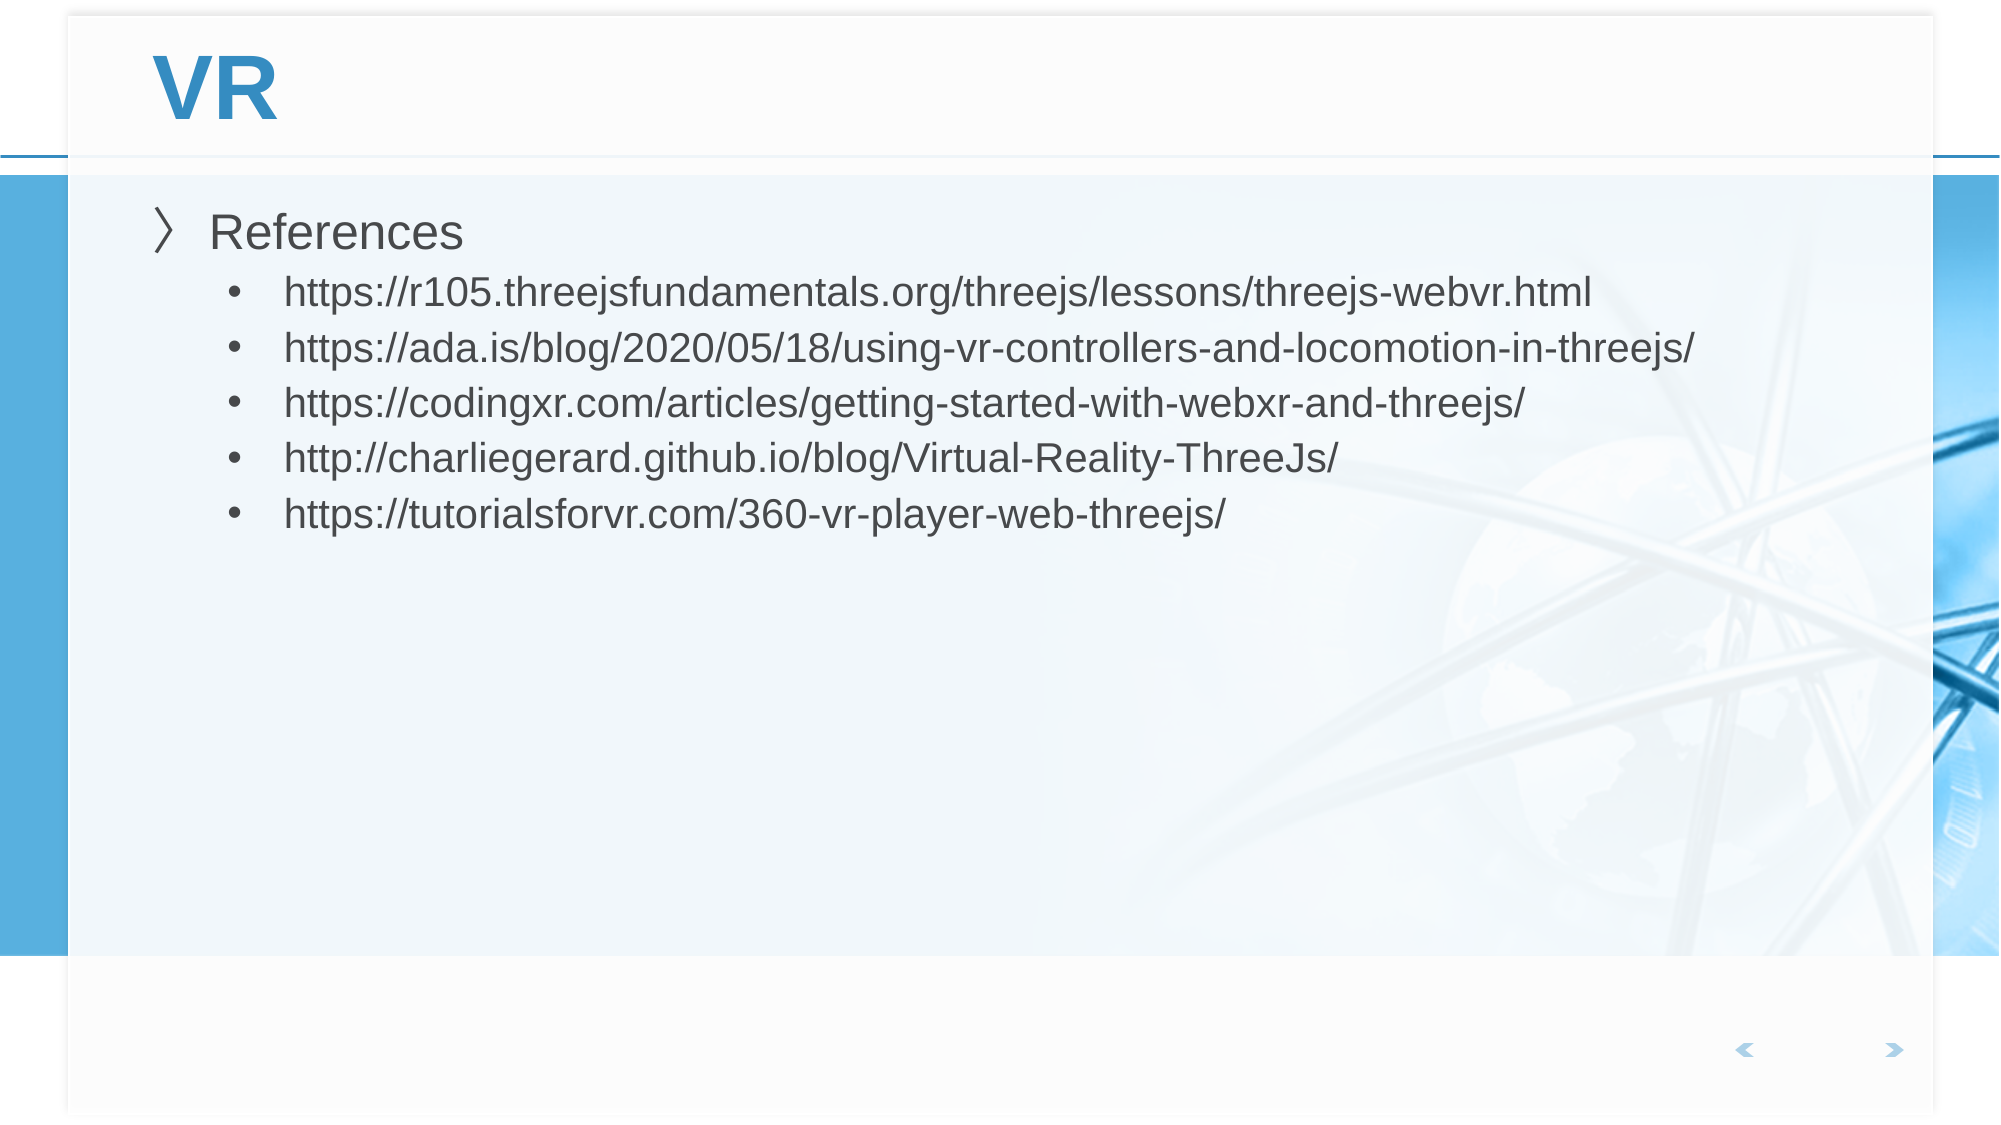

# VR
References
https://r105.threejsfundamentals.org/threejs/lessons/threejs-webvr.html
https://ada.is/blog/2020/05/18/using-vr-controllers-and-locomotion-in-threejs/
https://codingxr.com/articles/getting-started-with-webxr-and-threejs/
http://charliegerard.github.io/blog/Virtual-Reality-ThreeJs/
https://tutorialsforvr.com/360-vr-player-web-threejs/